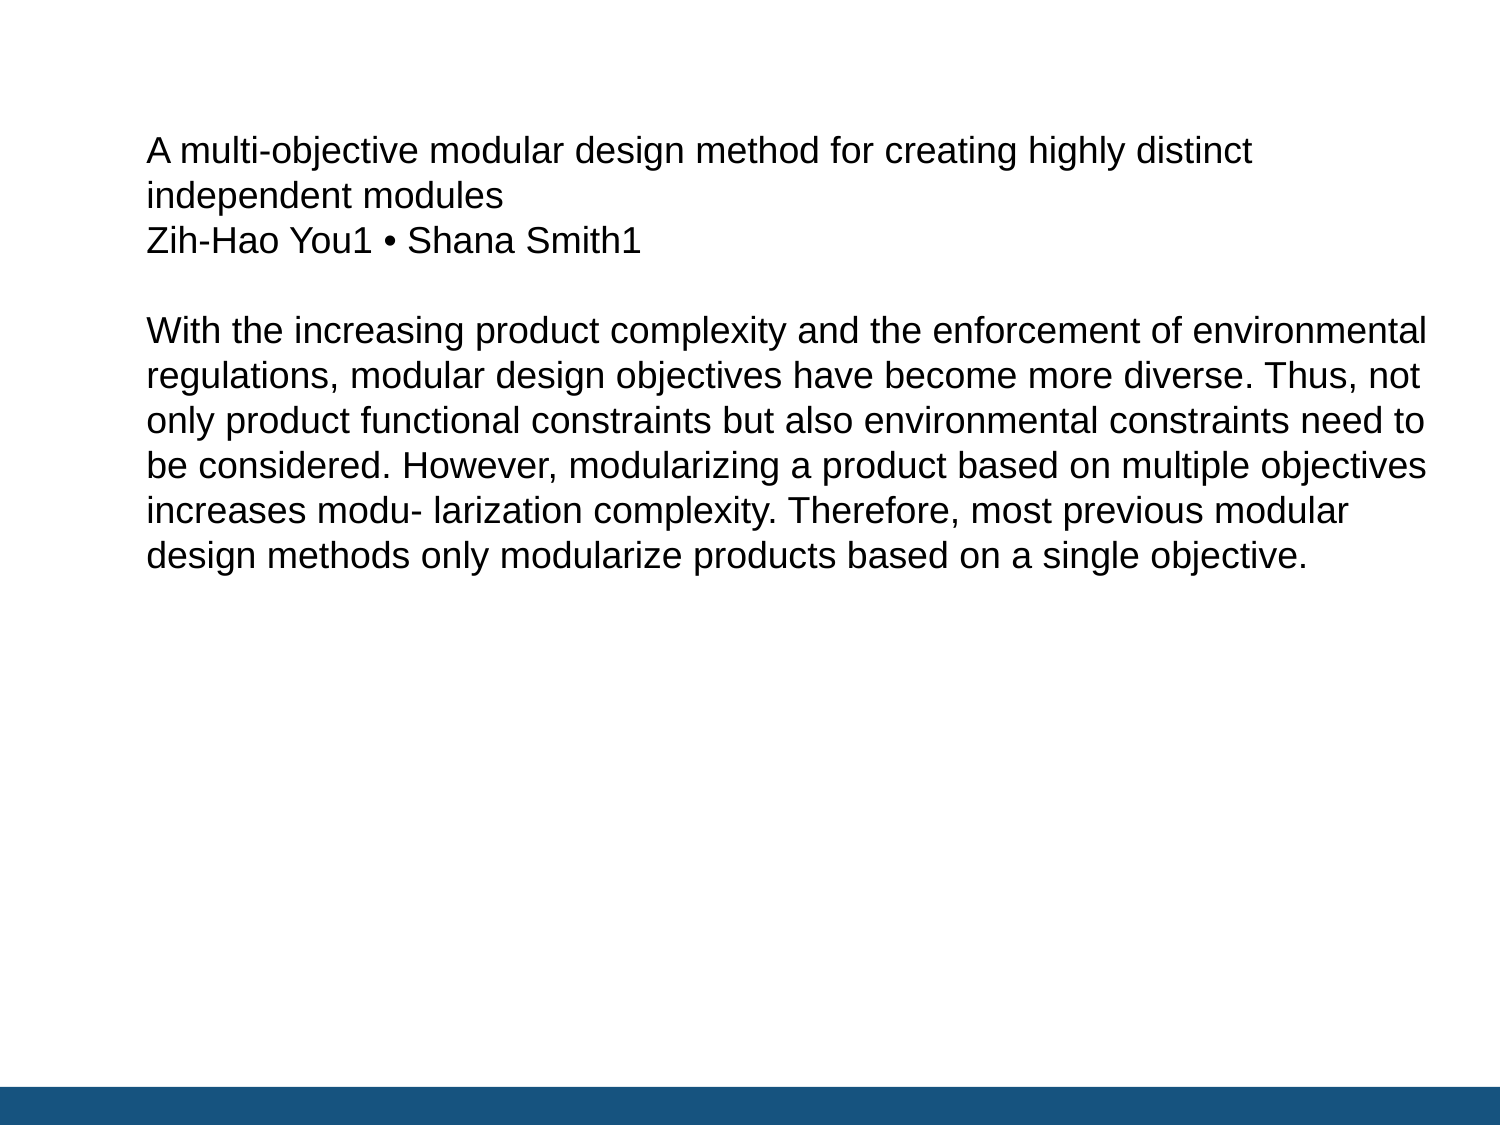

A multi-objective modular design method for creating highly distinct independent modules
Zih-Hao You1 • Shana Smith1

With the increasing product complexity and the enforcement of environmental regulations, modular design objectives have become more diverse. Thus, not only product functional constraints but also environmental constraints need to be considered. However, modularizing a product based on multiple objectives increases modu- larization complexity. Therefore, most previous modular design methods only modularize products based on a single objective.